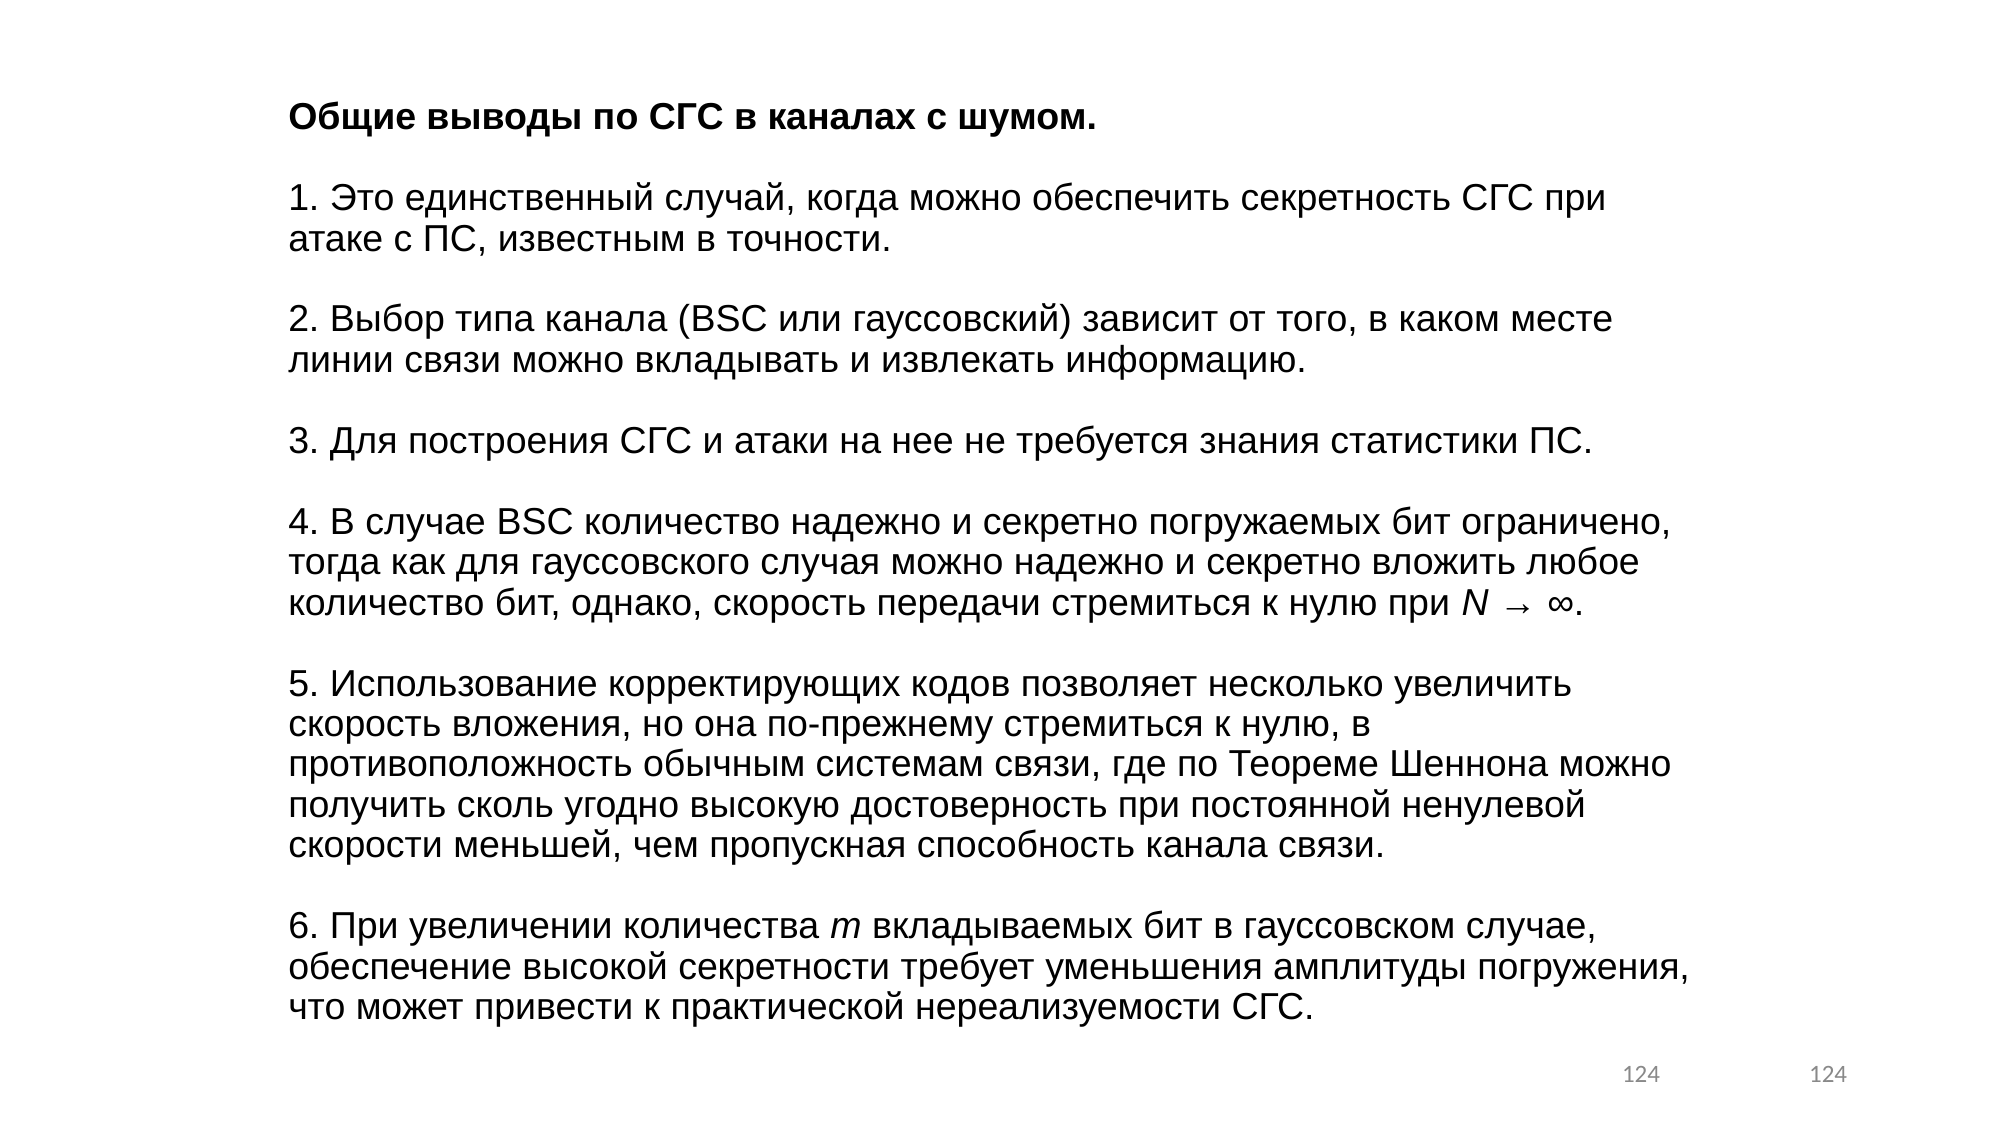

# Общие выводы по СГС в каналах с шумом. 1. Это единственный случай, когда можно обеспечить секретность СГС при атаке с ПС, известным в точности. 2. Выбор типа канала (BSC или гауссовский) зависит от того, в каком месте линии связи можно вкладывать и извлекать информацию. 3. Для построения СГС и атаки на нее не требуется знания статистики ПС. 4. В случае BSC количество надежно и секретно погружаемых бит ограничено, тогда как для гауссовского случая можно надежно и секретно вложить любое количество бит, однако, скорость передачи стремиться к нулю при N → ∞. 5. Использование корректирующих кодов позволяет несколько увеличить скорость вложения, но она по-прежнему стремиться к нулю, в противоположность обычным системам связи, где по Теореме Шеннона можно получить сколь угодно высокую достоверность при постоянной ненулевой скорости меньшей, чем пропускная способность канала связи. 6. При увеличении количества m вкладываемых бит в гауссовском случае, обеспечение высокой секретности требует уменьшения амплитуды погружения, что может привести к практической нереализуемости СГС.
124
124